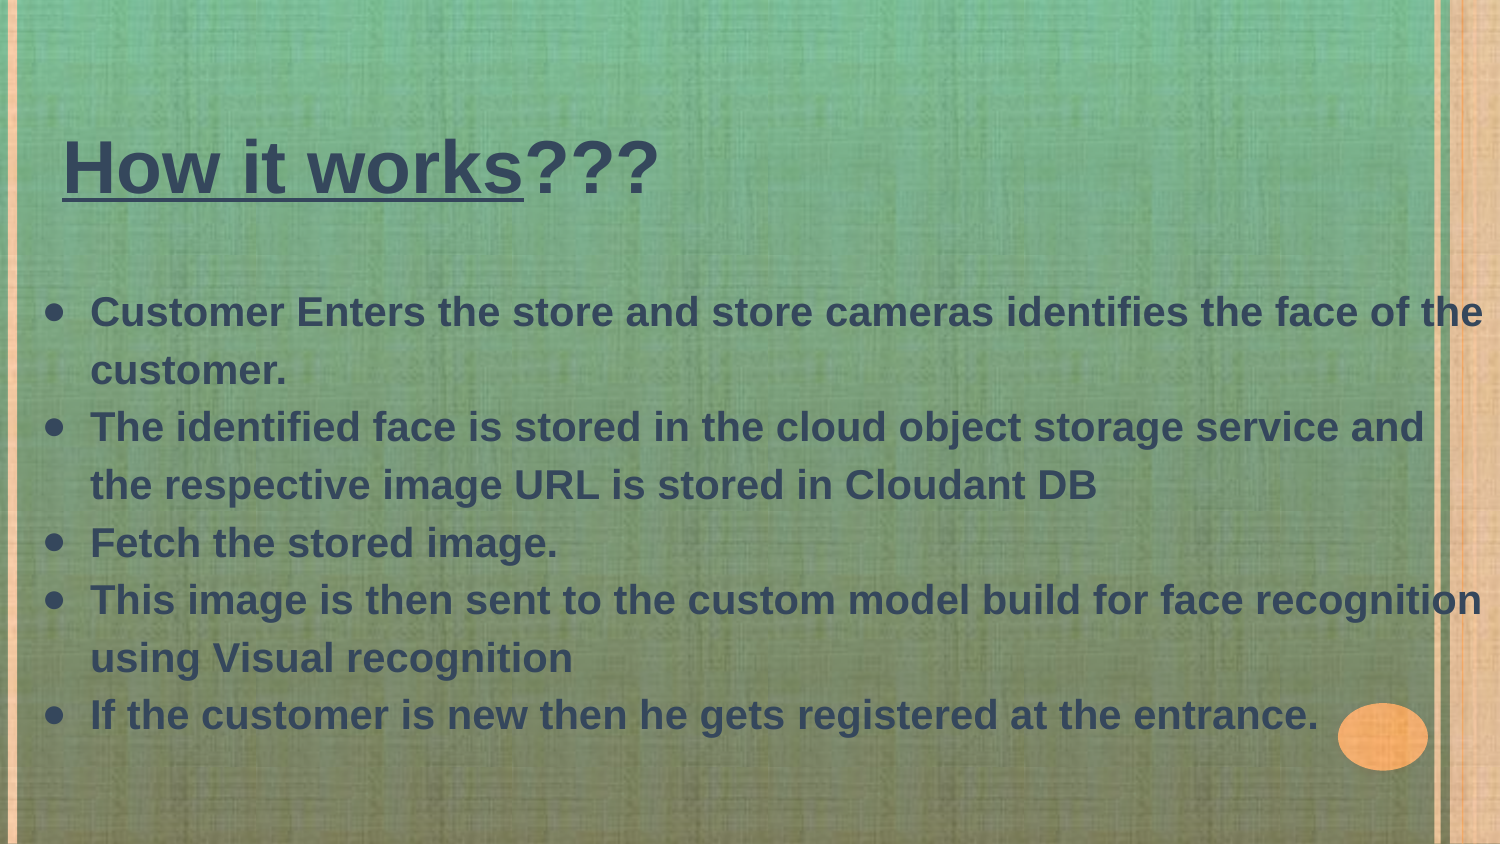

How it works???

Customer Enters the store and store cameras identifies the face of the customer.
The identified face is stored in the cloud object storage service and the respective image URL is stored in Cloudant DB
Fetch the stored image.
This image is then sent to the custom model build for face recognition using Visual recognition
If the customer is new then he gets registered at the entrance.